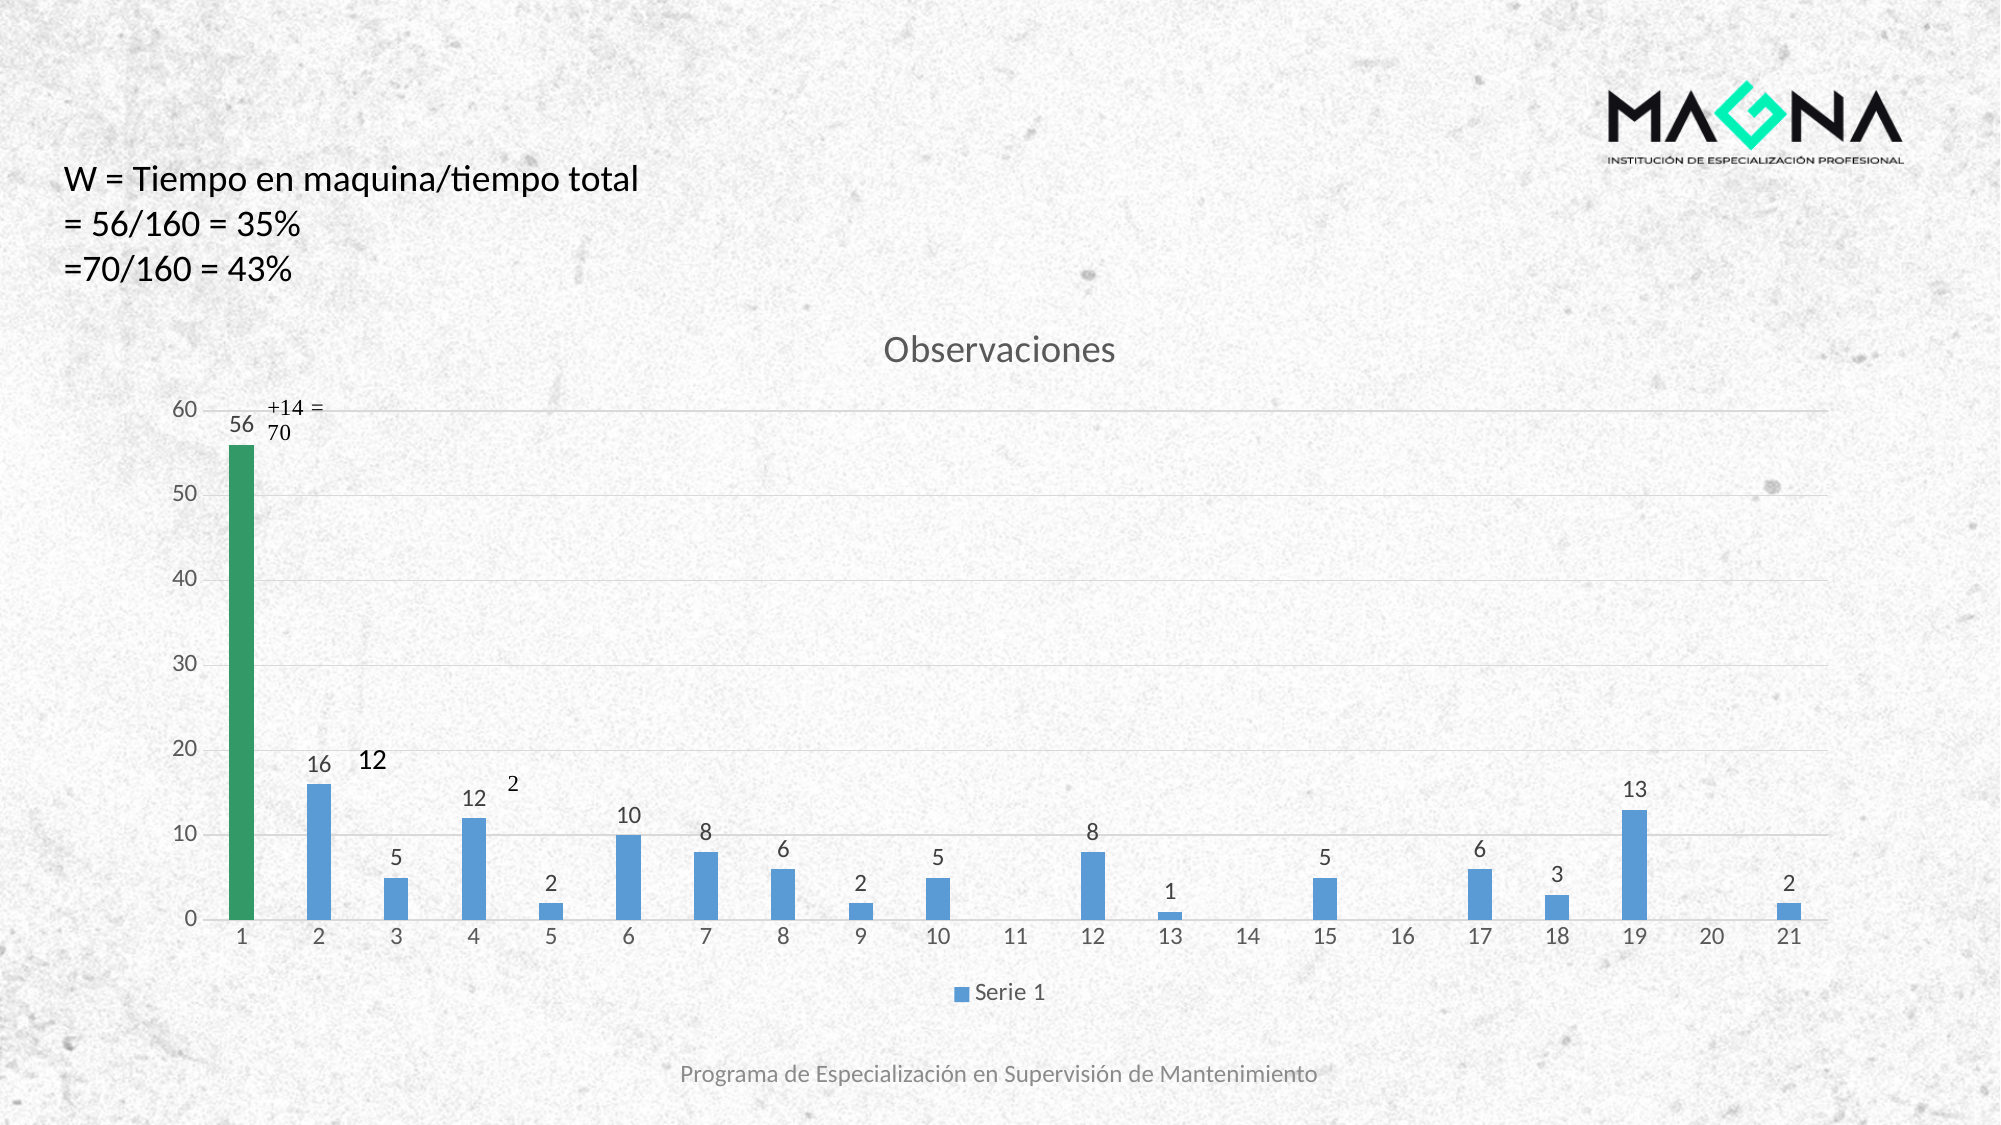

W = Tiempo en maquina/tiempo total
= 56/160 = 35%
=70/160 = 43%

### Chart: Observaciones

| Category | Serie 1 |
|---|---|
| 1 | 56.0 |
| 2 | 16.0 |
| 3 | 5.0 |
| 4 | 12.0 |
| 5 | 2.0 |
| 6 | 10.0 |
| 7 | 8.0 |
| 8 | 6.0 |
| 9 | 2.0 |
| 10 | 5.0 |
| 11 | None |
| 12 | 8.0 |
| 13 | 1.0 |
| 14 | None |
| 15 | 5.0 |
| 16 | None |
| 17 | 6.0 |
| 18 | 3.0 |
| 19 | 13.0 |
| 20 | None |
| 21 | 2.0 |
12